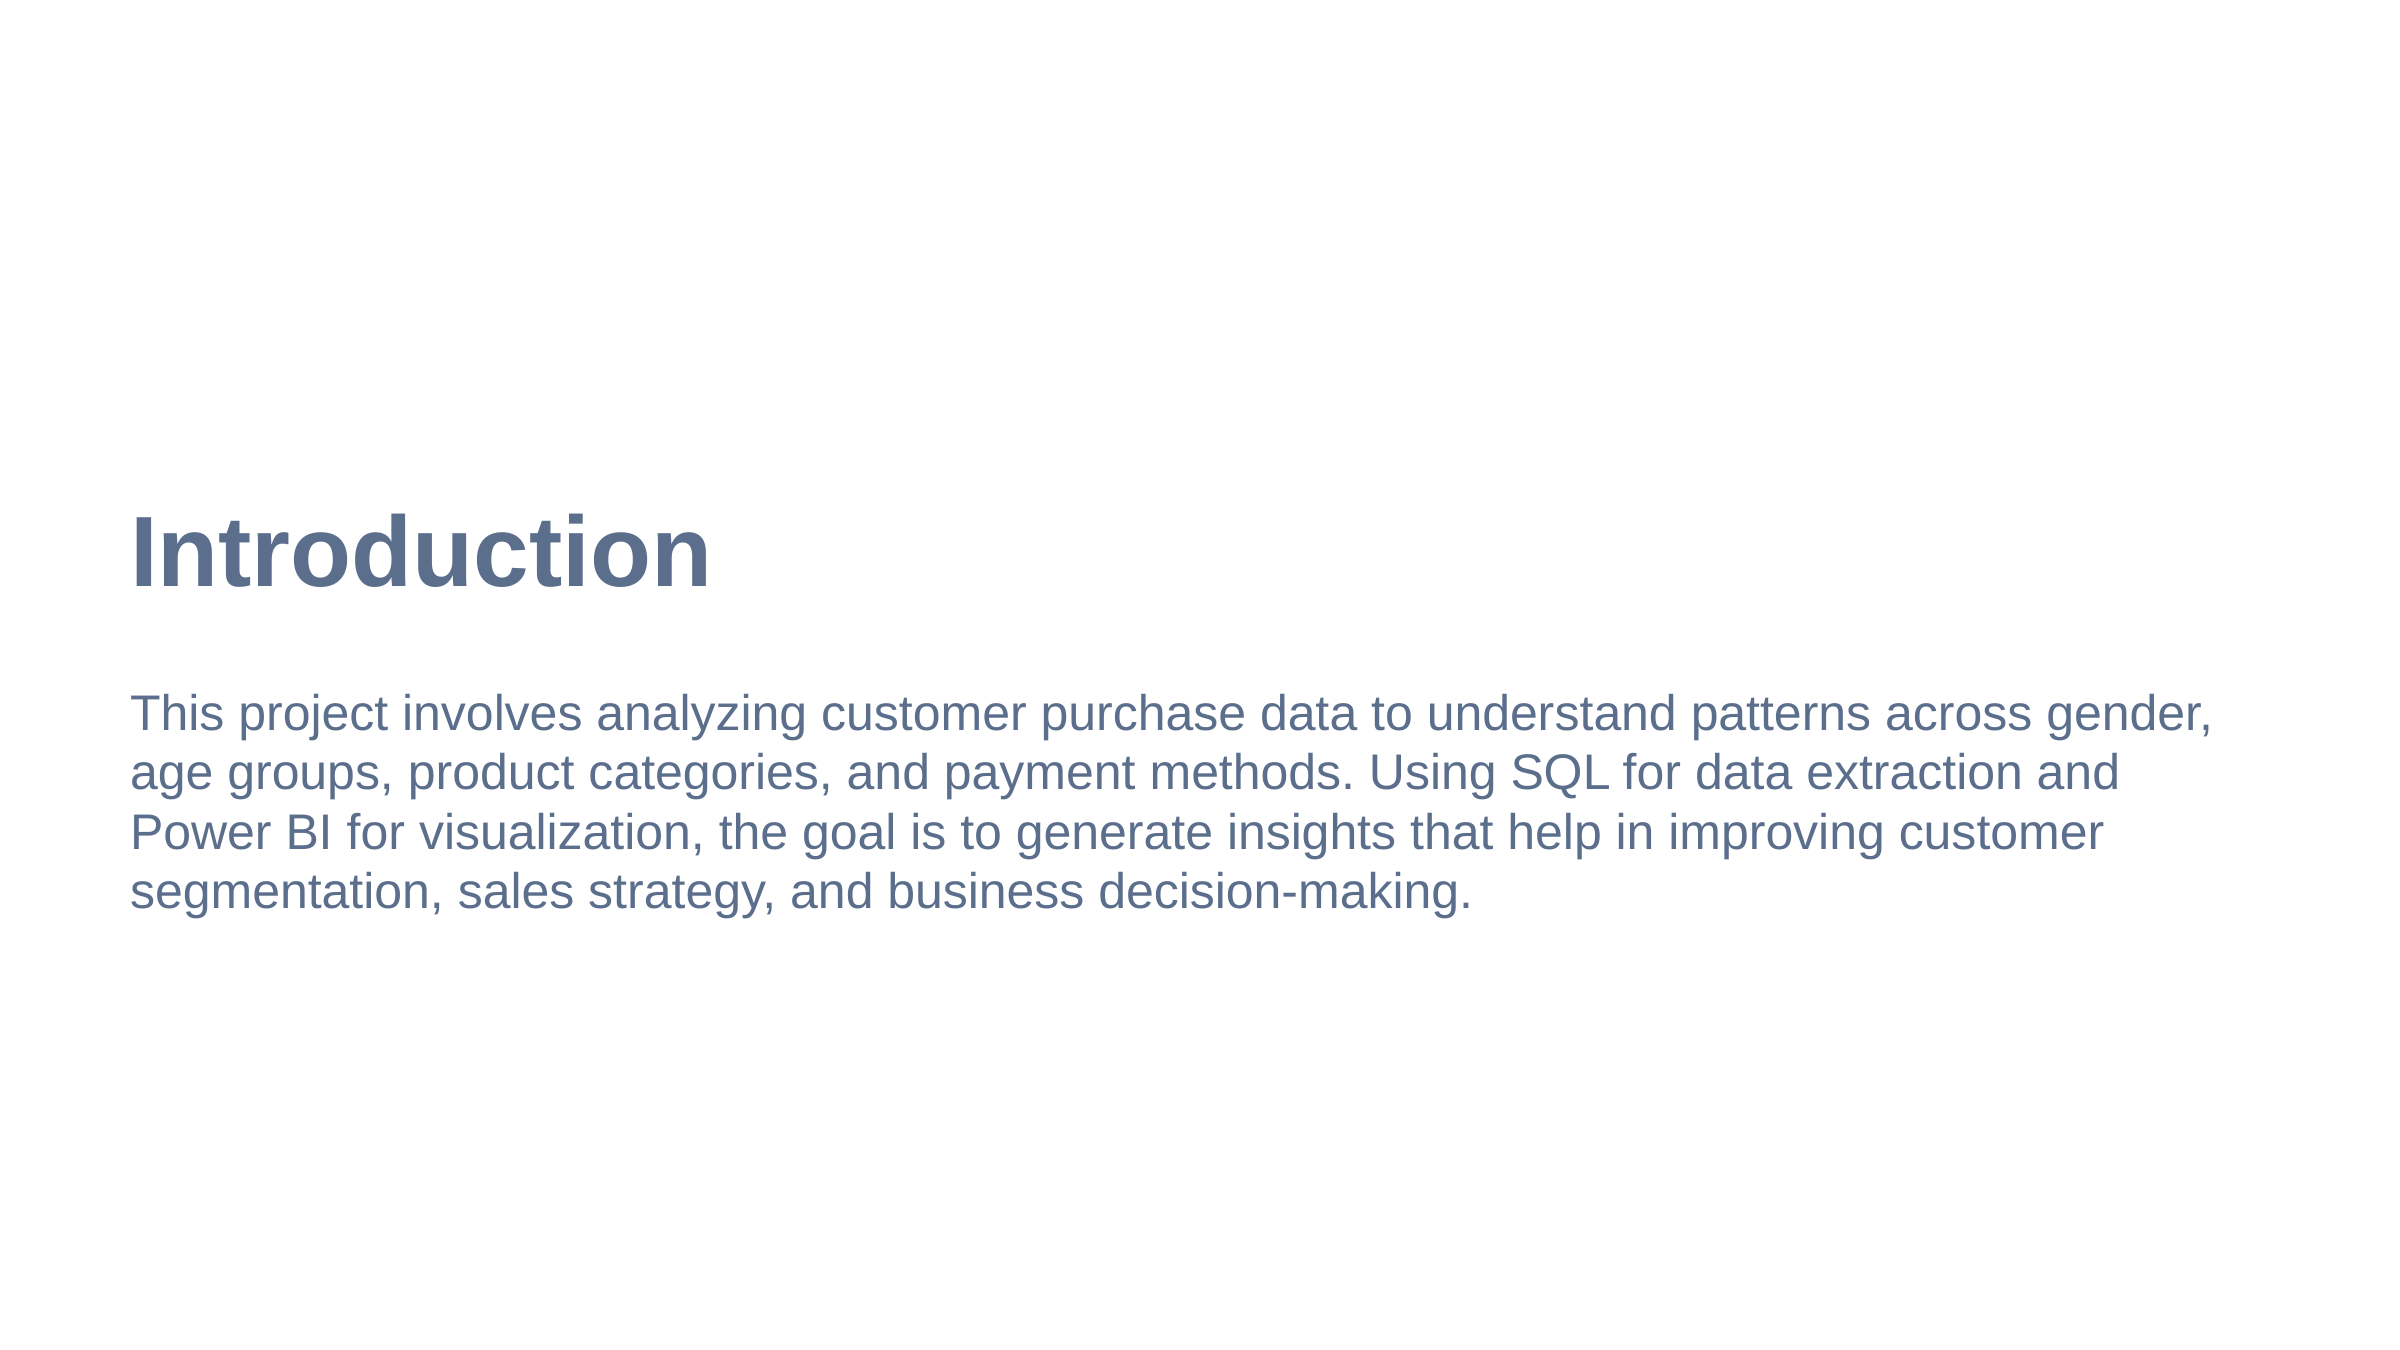

Introduction
This project involves analyzing customer purchase data to understand patterns across gender, age groups, product categories, and payment methods. Using SQL for data extraction and Power BI for visualization, the goal is to generate insights that help in improving customer segmentation, sales strategy, and business decision-making.